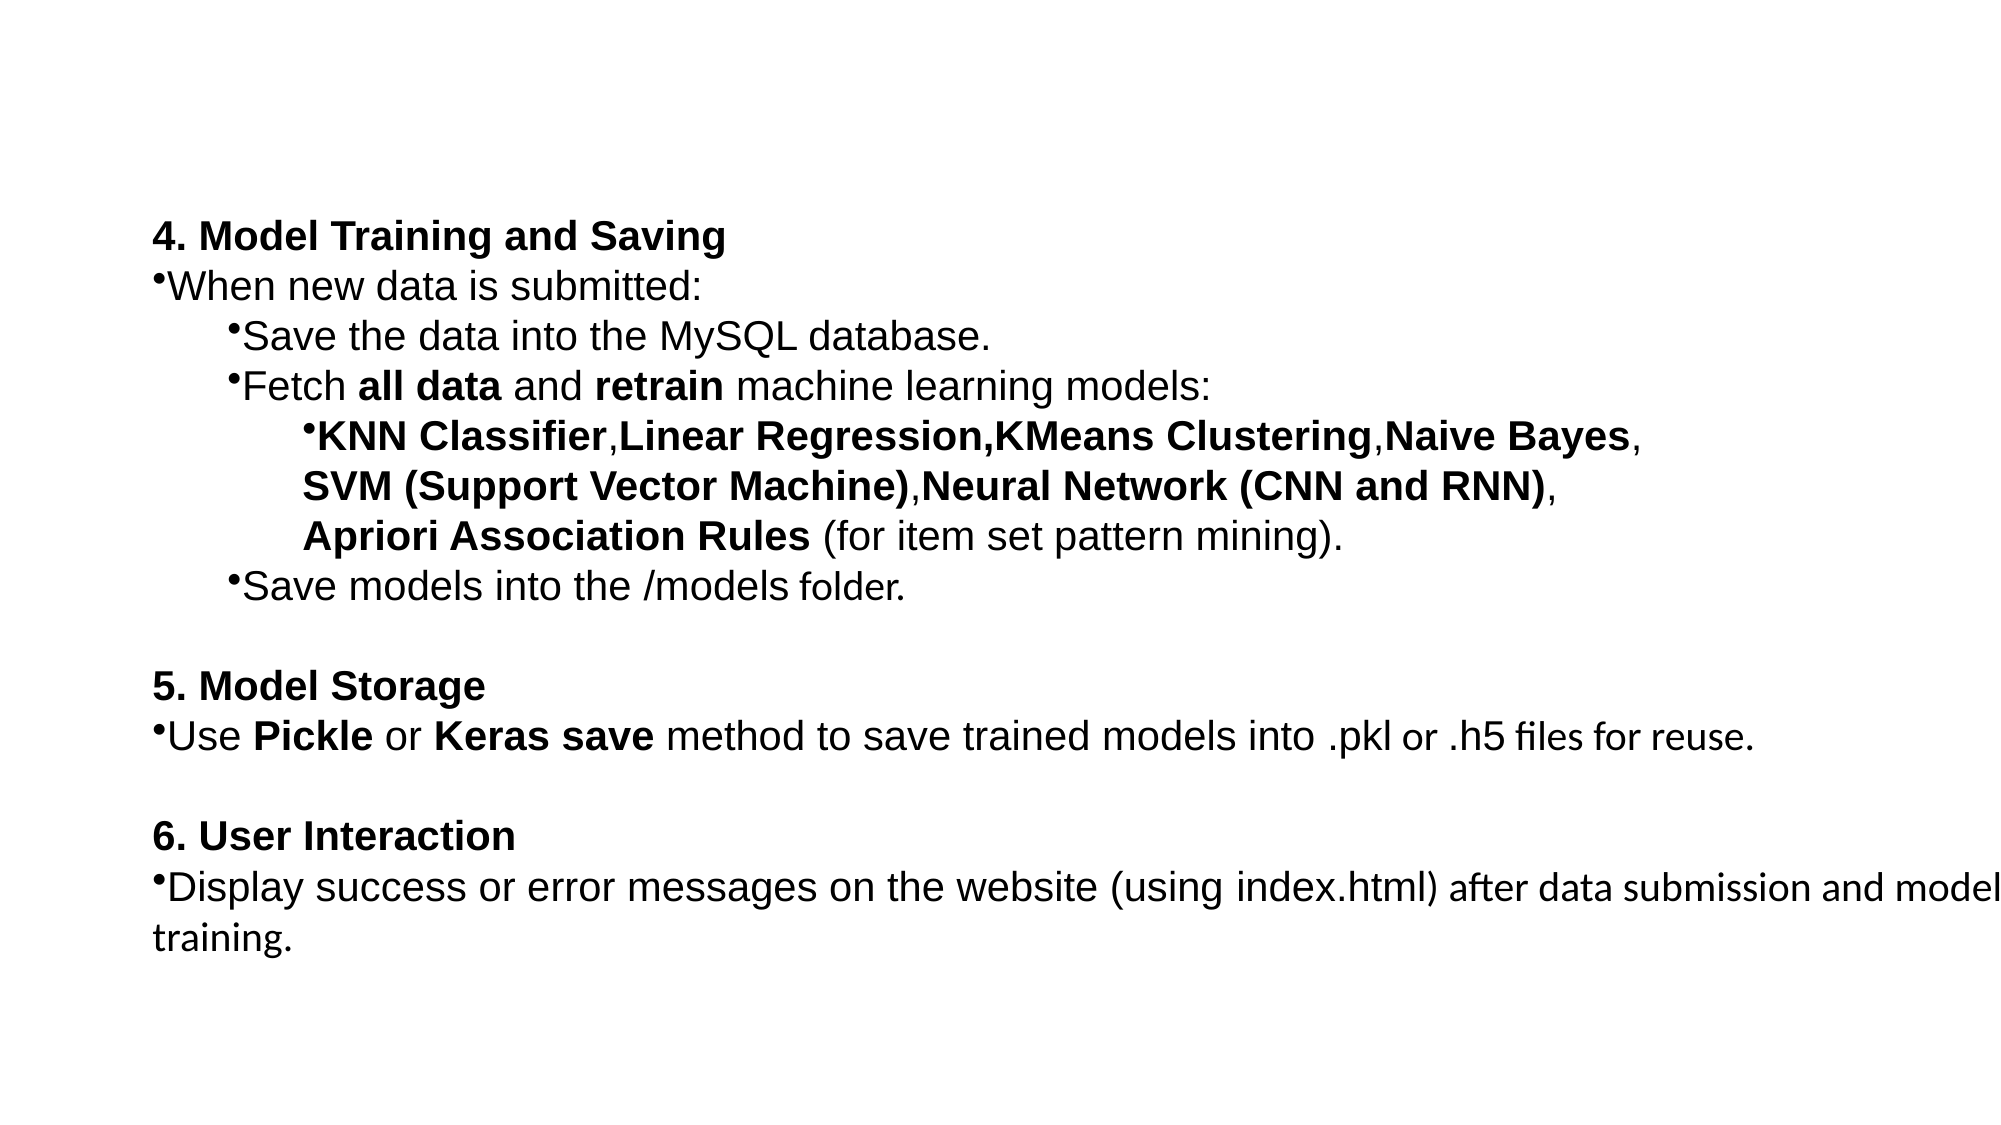

#
4. Model Training and Saving
When new data is submitted:
Save the data into the MySQL database.
Fetch all data and retrain machine learning models:
KNN Classifier,Linear Regression,KMeans Clustering,Naive Bayes,
SVM (Support Vector Machine),Neural Network (CNN and RNN),
Apriori Association Rules (for item set pattern mining).
Save models into the /models folder.

5. Model Storage
Use Pickle or Keras save method to save trained models into .pkl or .h5 files for reuse.

6. User Interaction
Display success or error messages on the website (using index.html) after data submission and model
training.